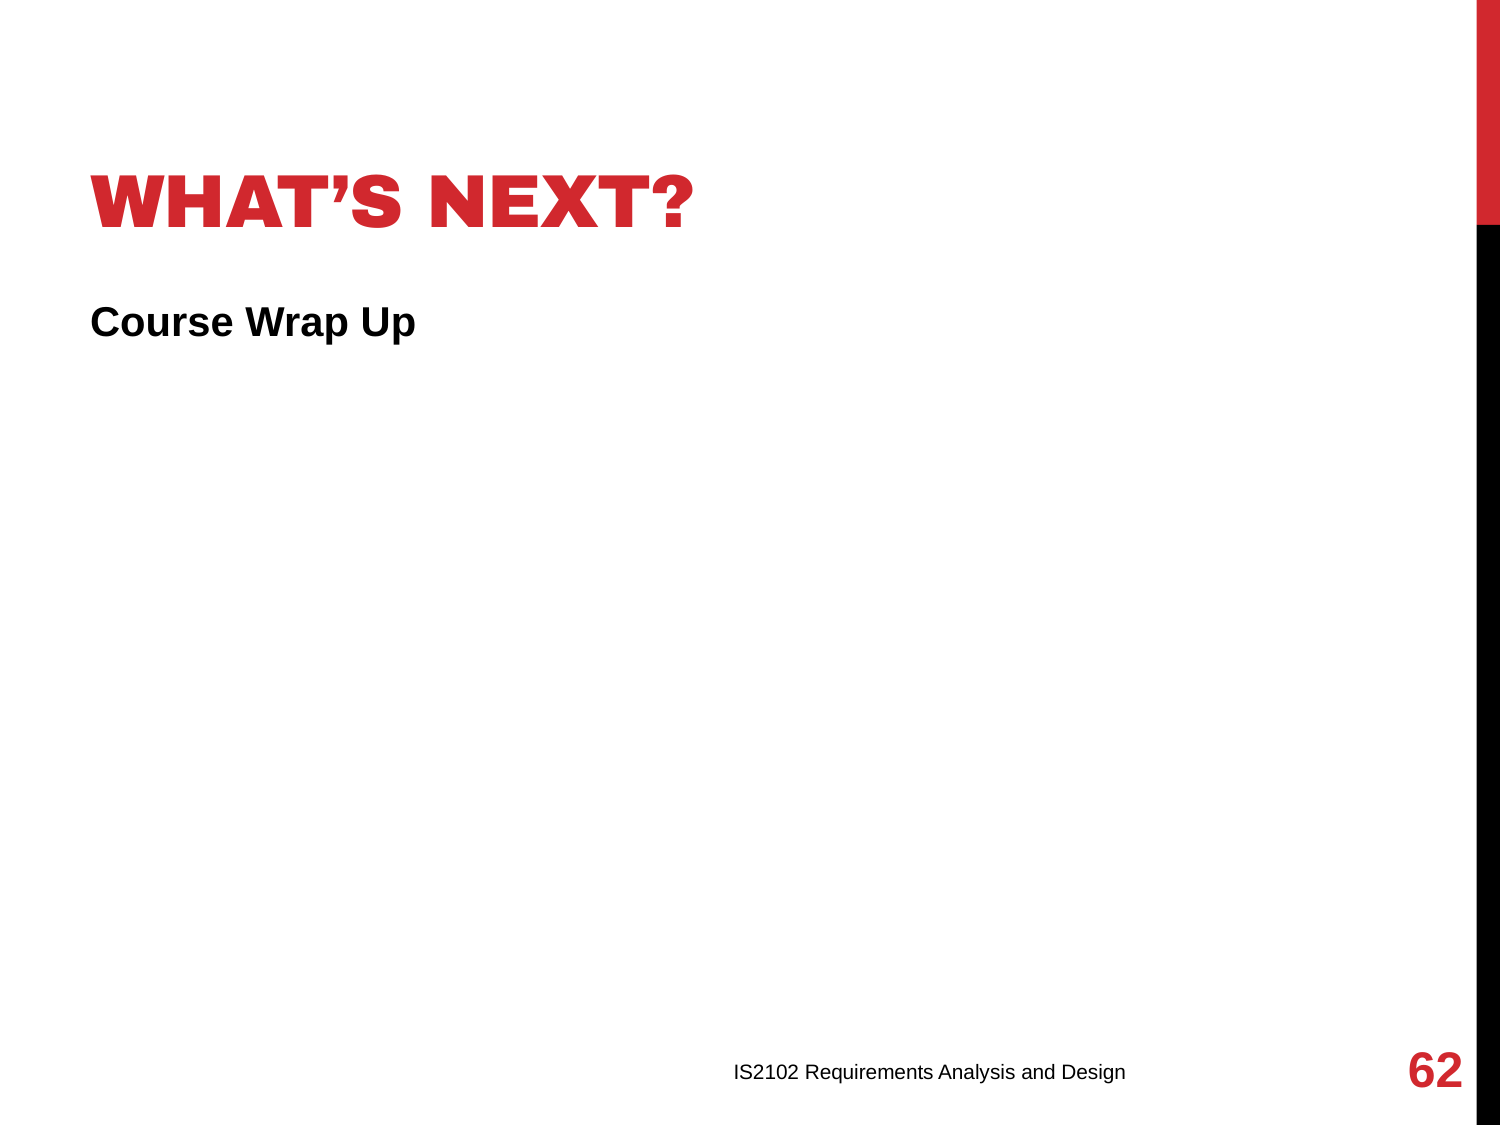

# What’s Next?
Course Wrap Up
62
IS2102 Requirements Analysis and Design